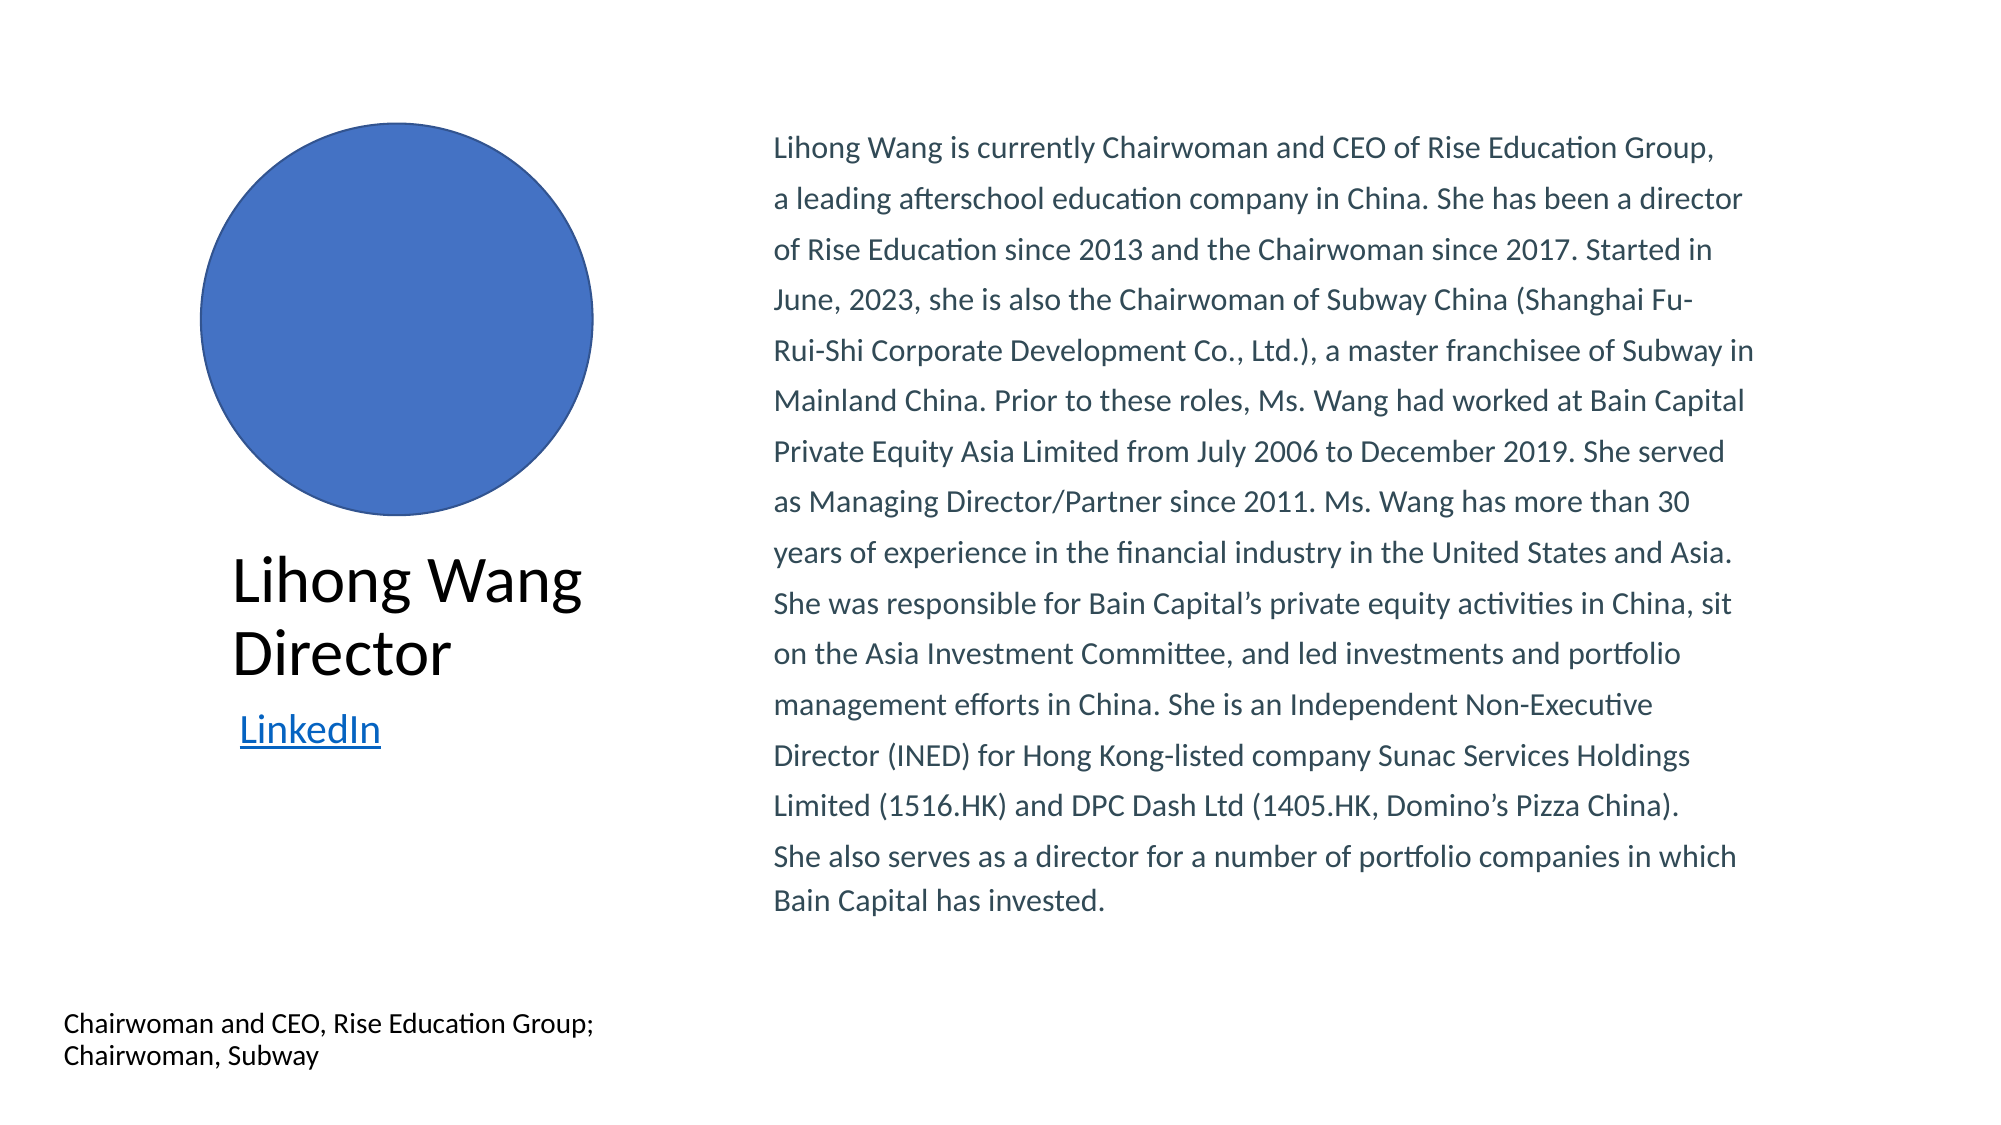

Lihong Wang is currently Chairwoman and CEO of Rise Education Group,
a leading afterschool education company in China. She has been a director
of Rise Education since 2013 and the Chairwoman since 2017. Started in
June, 2023, she is also the Chairwoman of Subway China (Shanghai Fu-
Rui-Shi Corporate Development Co., Ltd.), a master franchisee of Subway in
Mainland China. Prior to these roles, Ms. Wang had worked at Bain Capital
Private Equity Asia Limited from July 2006 to December 2019. She served
as Managing Director/Partner since 2011. Ms. Wang has more than 30
years of experience in the financial industry in the United States and Asia.
She was responsible for Bain Capital’s private equity activities in China, sit
on the Asia Investment Committee, and led investments and portfolio
management efforts in China. She is an Independent Non-Executive
Director (INED) for Hong Kong-listed company Sunac Services Holdings
Limited (1516.HK) and DPC Dash Ltd (1405.HK, Domino’s Pizza China).
She also serves as a director for a number of portfolio companies in which
Bain Capital has invested.

# Lihong Wang Director
LinkedIn
Chairwoman and CEO, Rise Education Group; Chairwoman, Subway